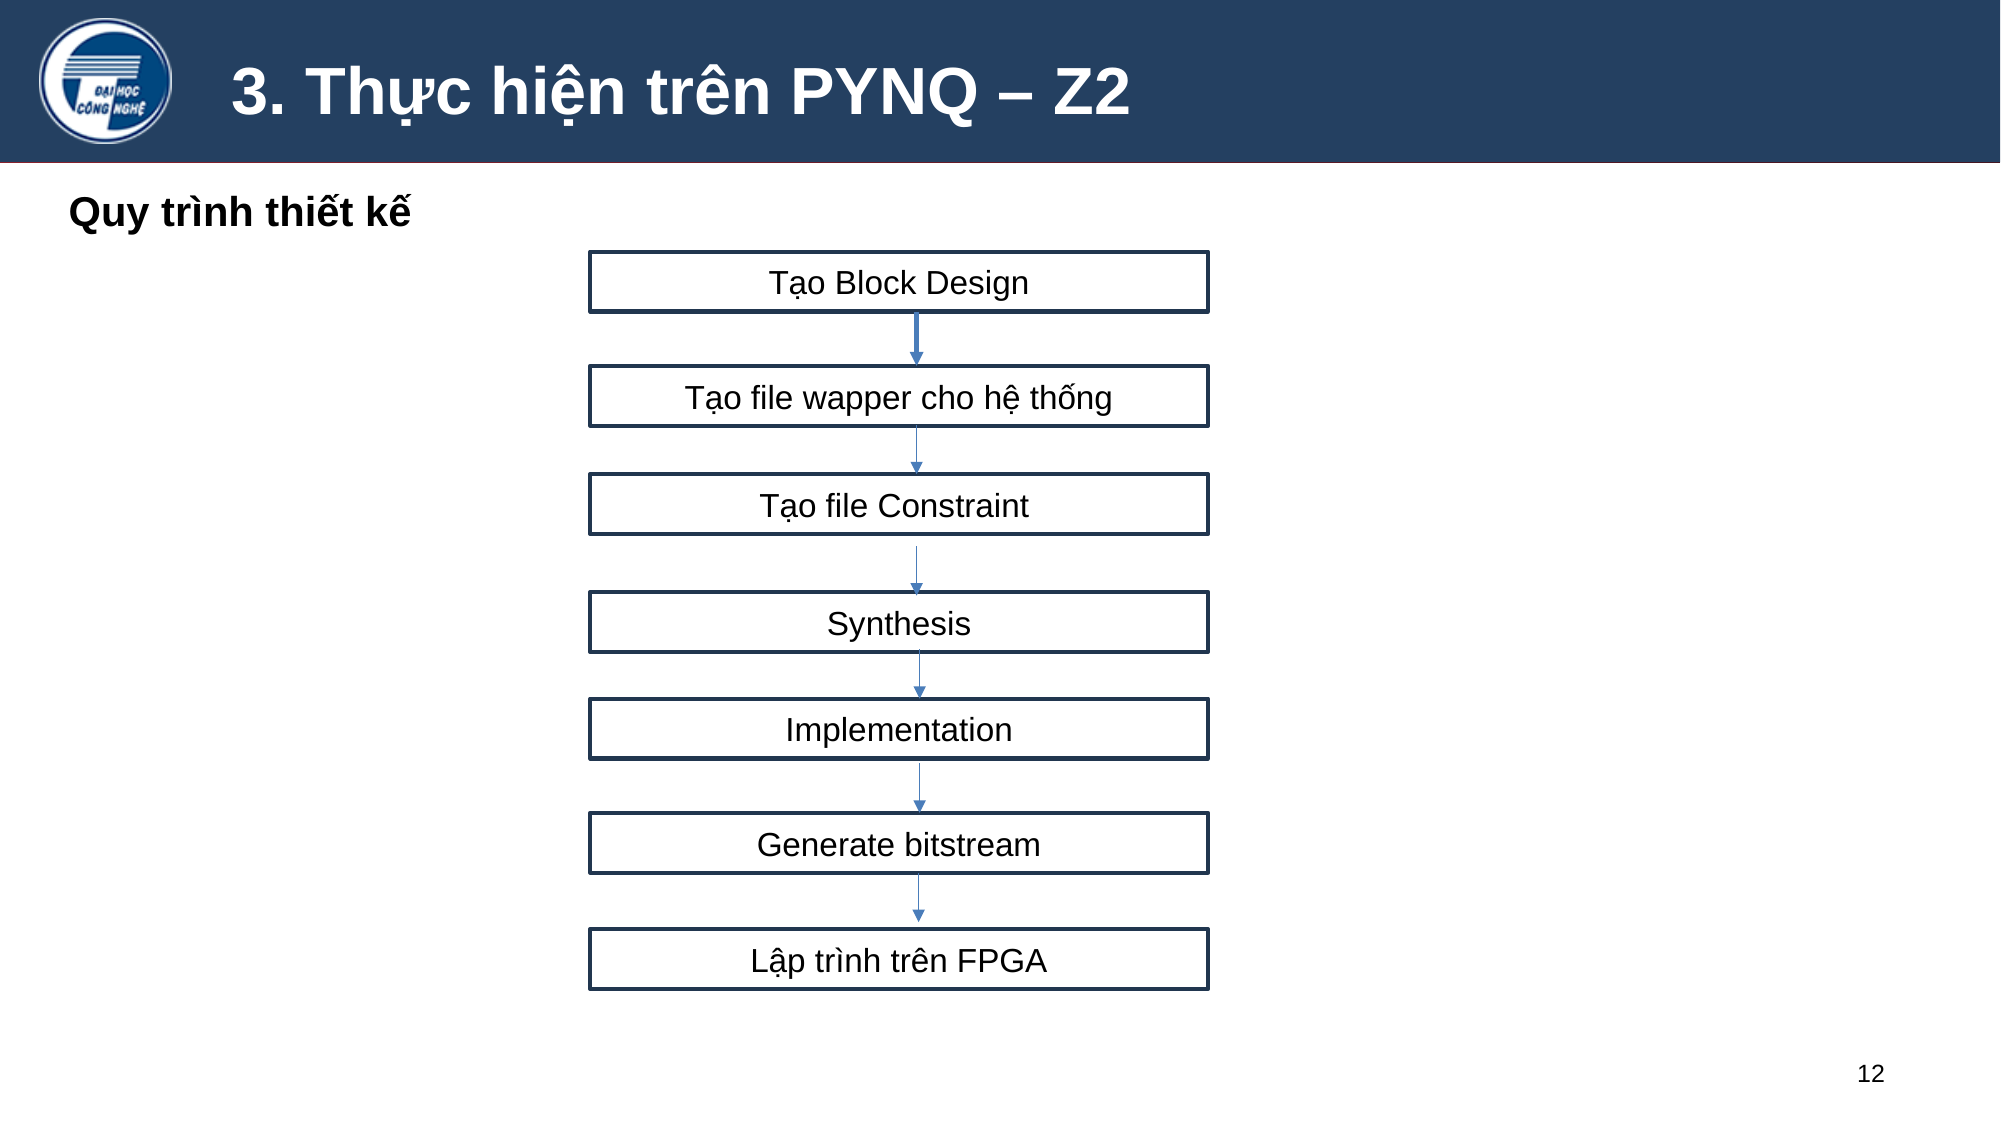

3. Thực hiện trên PYNQ – Z2
Quy trình thiết kế
Tạo Block Design
Tạo file wapper cho hệ thống
Tạo file Constraint
Synthesis
Implementation
Generate bitstream
Lập trình trên FPGA
12